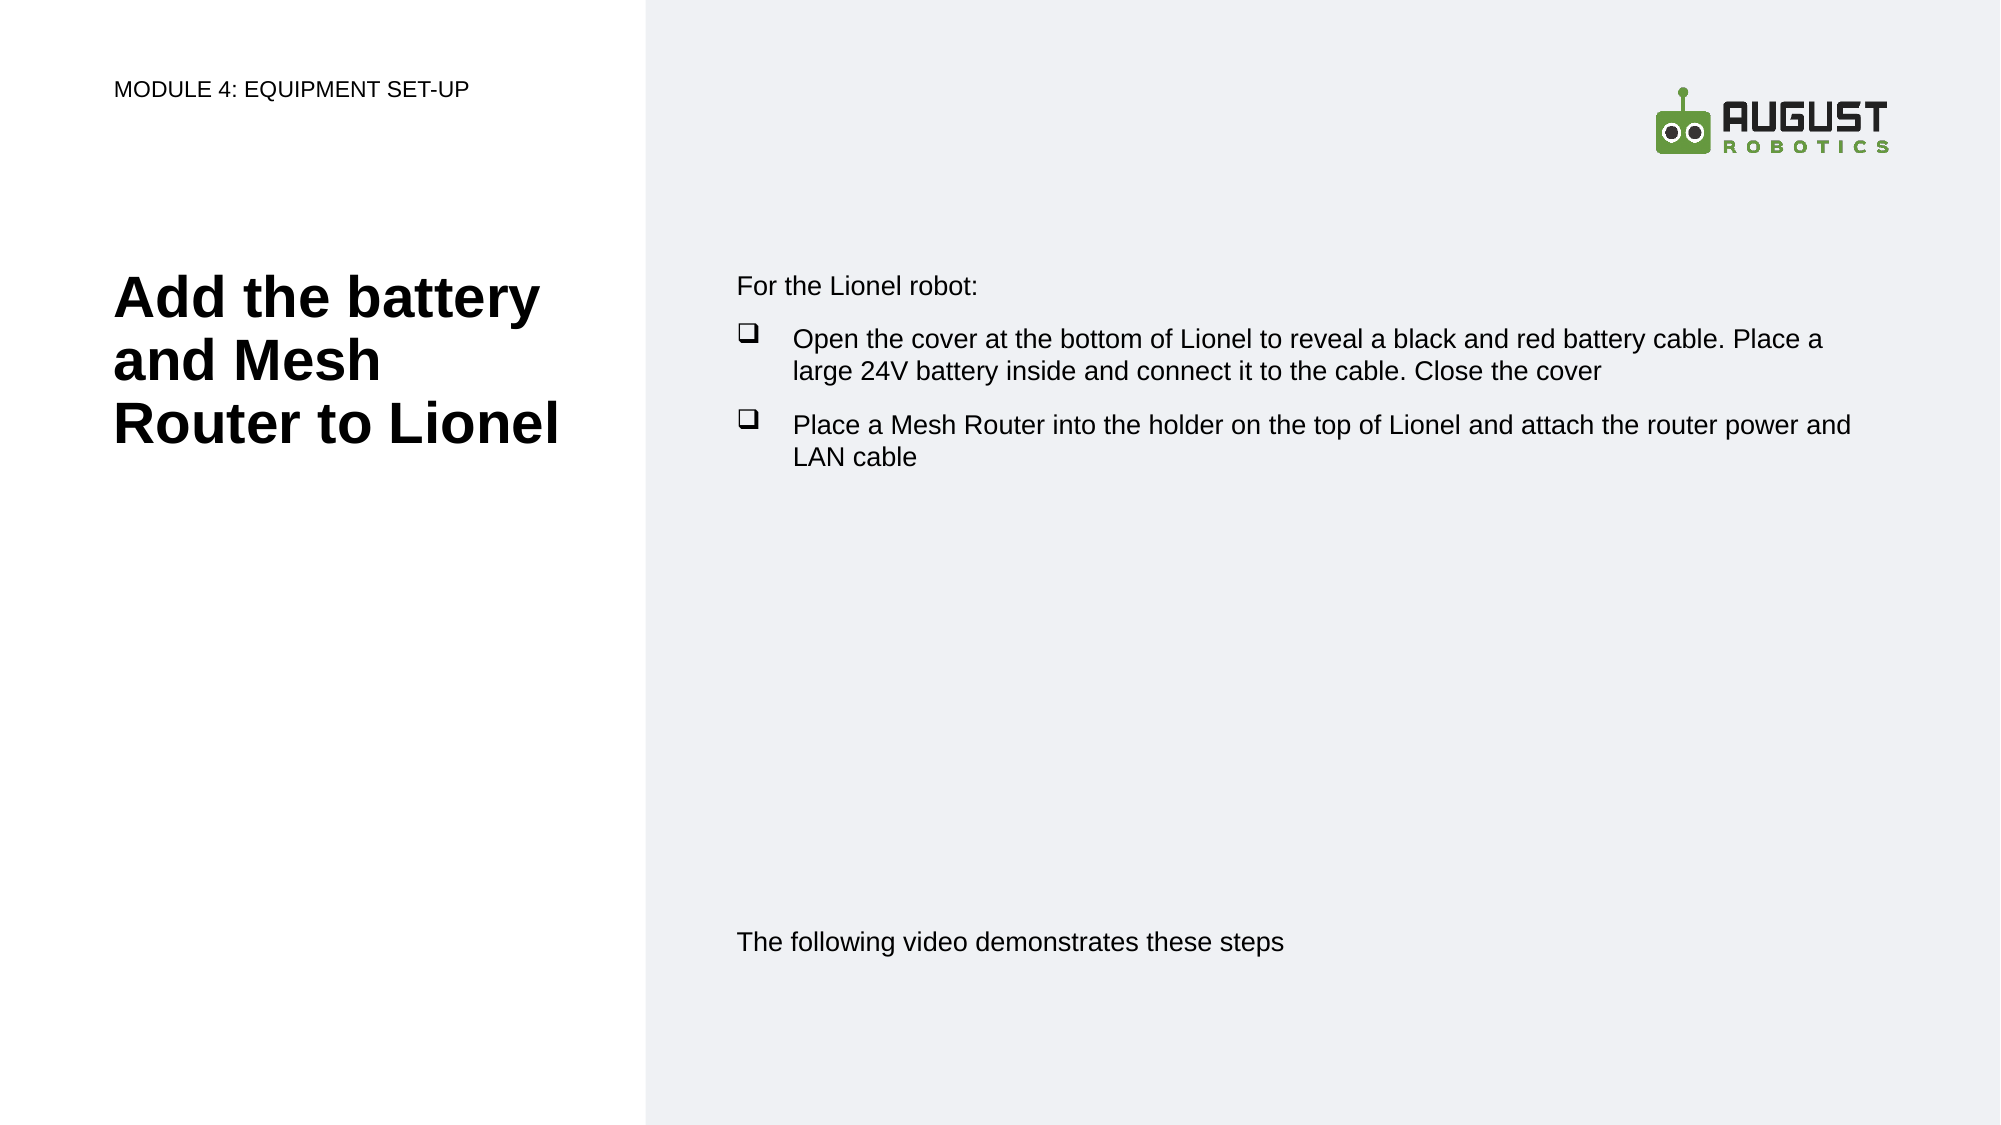

MODULE 4: EQUIPMENT SET-UP
# Add the battery and Mesh Router to Lionel
For the Lionel robot:
Open the cover at the bottom of Lionel to reveal a black and red battery cable. Place a large 24V battery inside and connect it to the cable. Close the cover
Place a Mesh Router into the holder on the top of Lionel and attach the router power and LAN cable
The following video demonstrates these steps